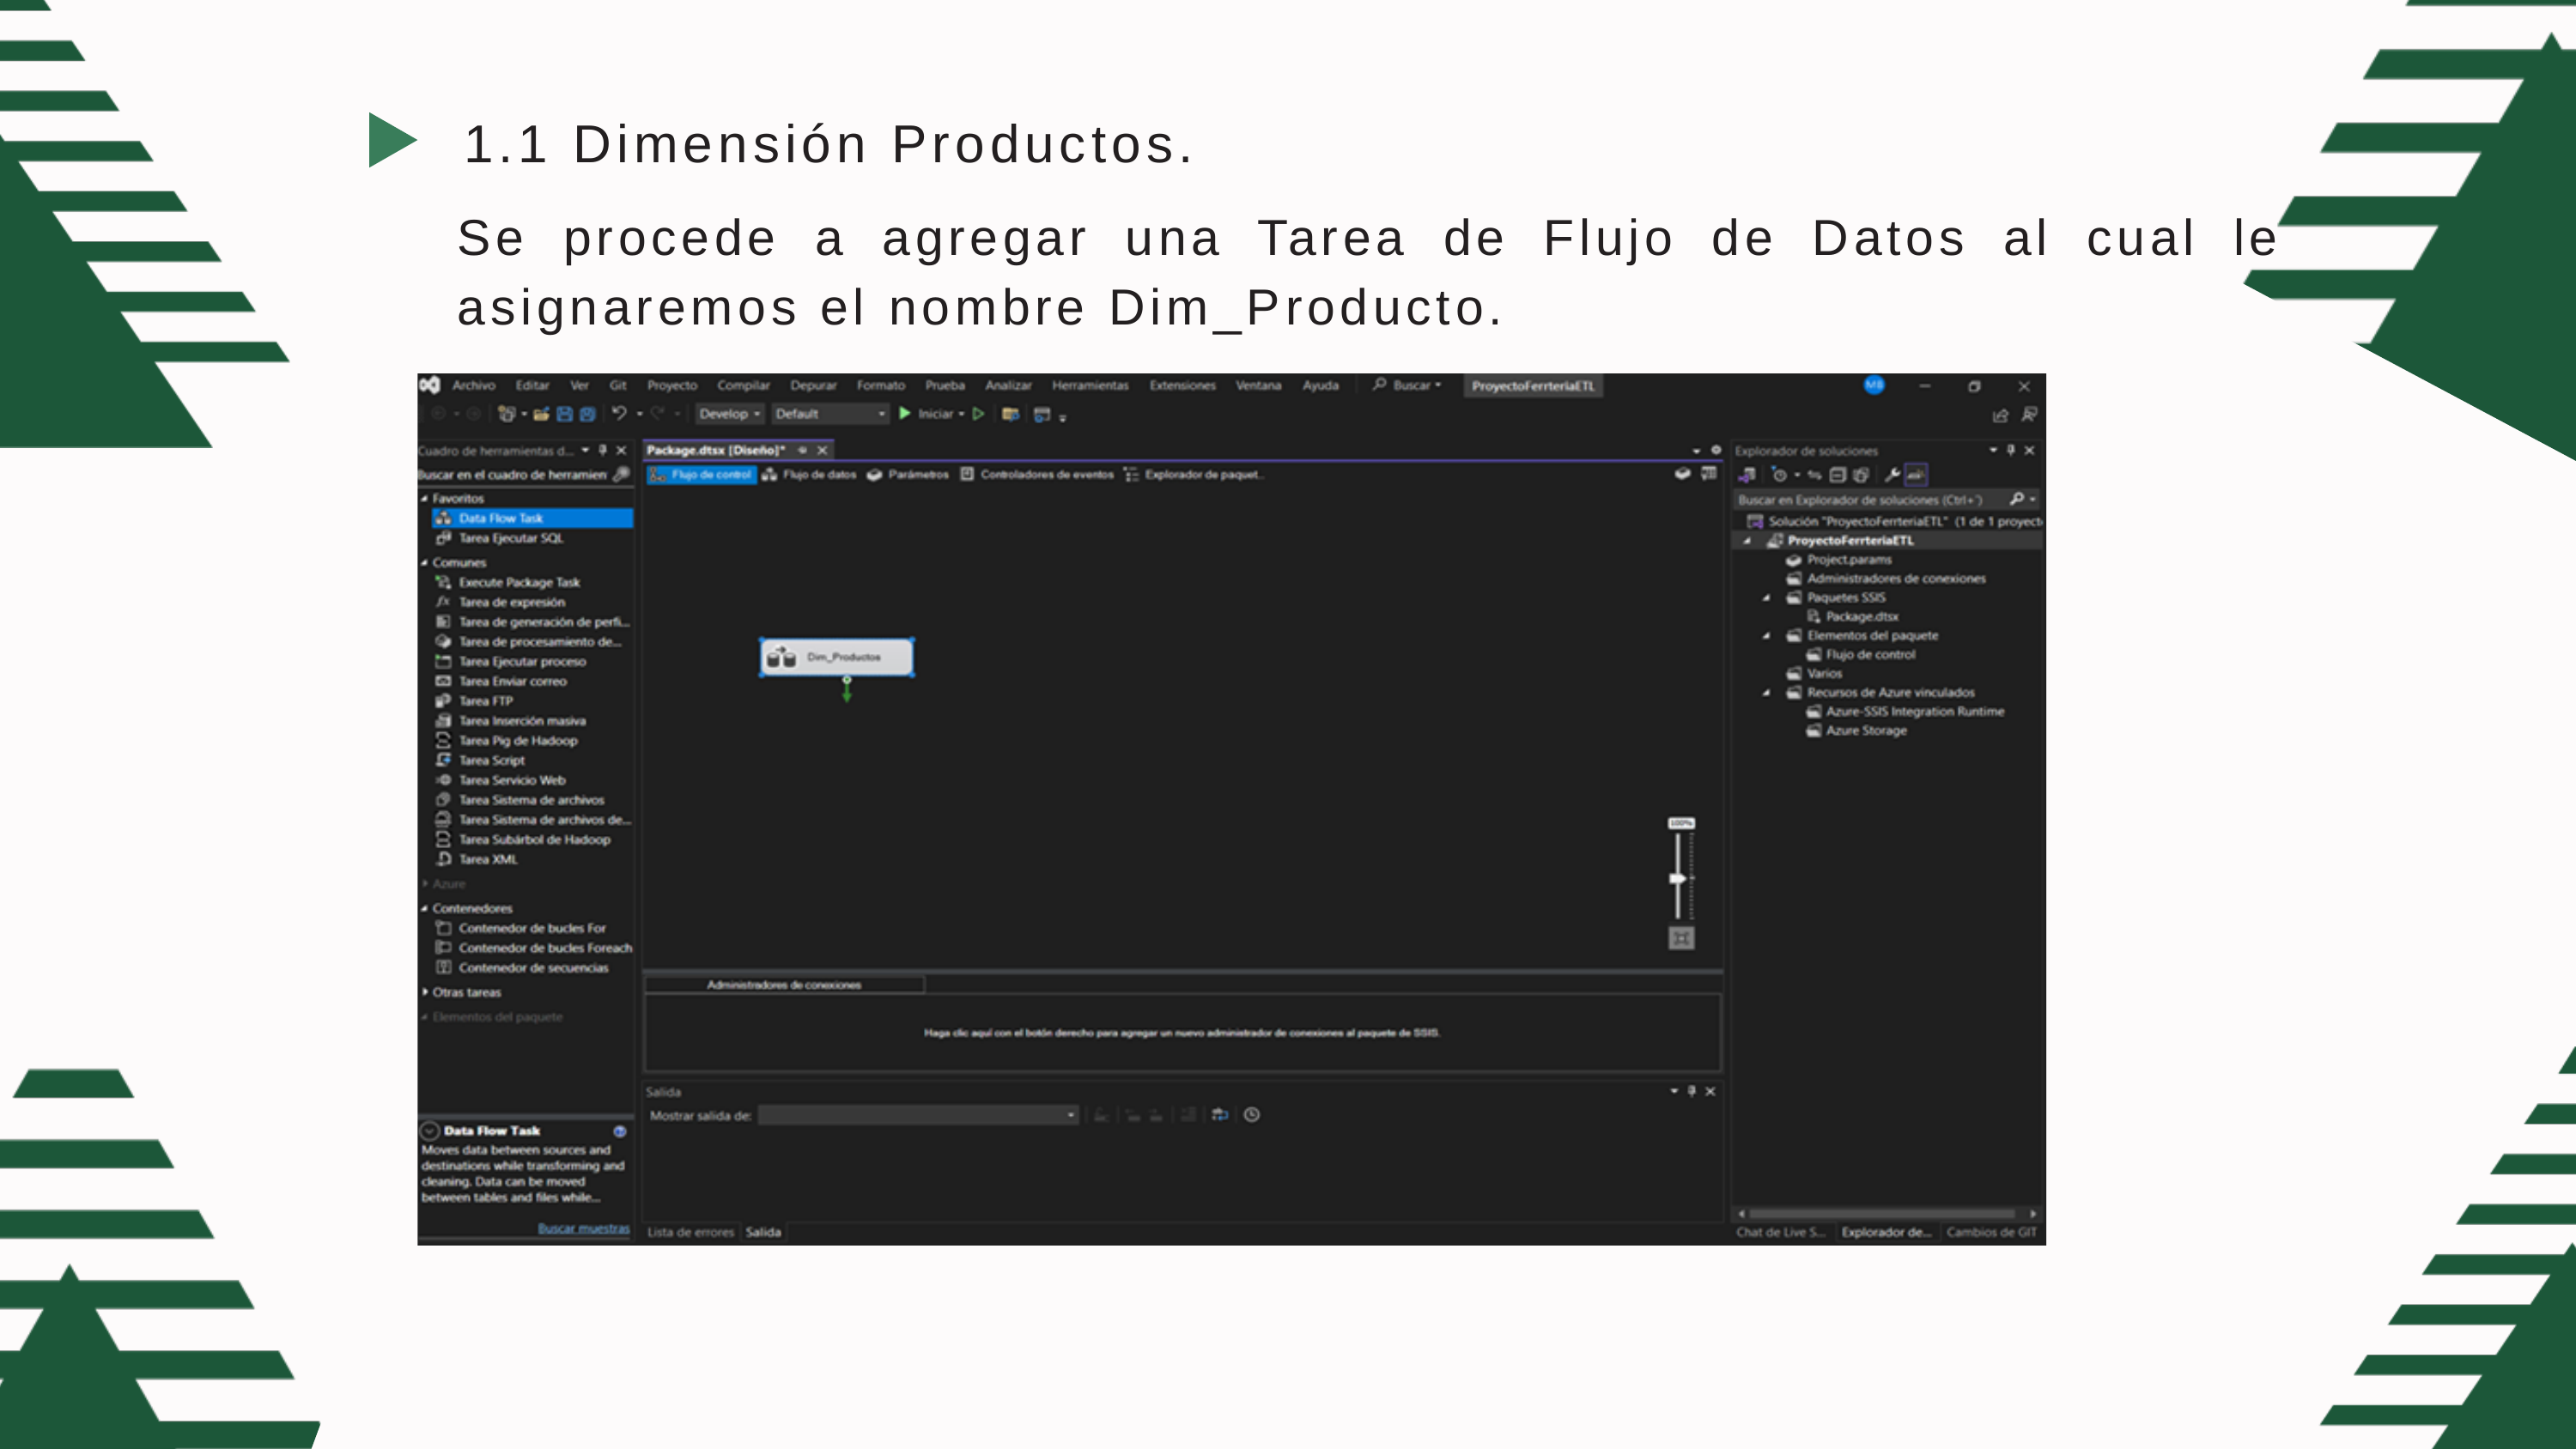

1.1 Dimensión Productos.

Se procede a agregar una Tarea de Flujo de Datos al cual le asignaremos el nombre Dim_Producto.